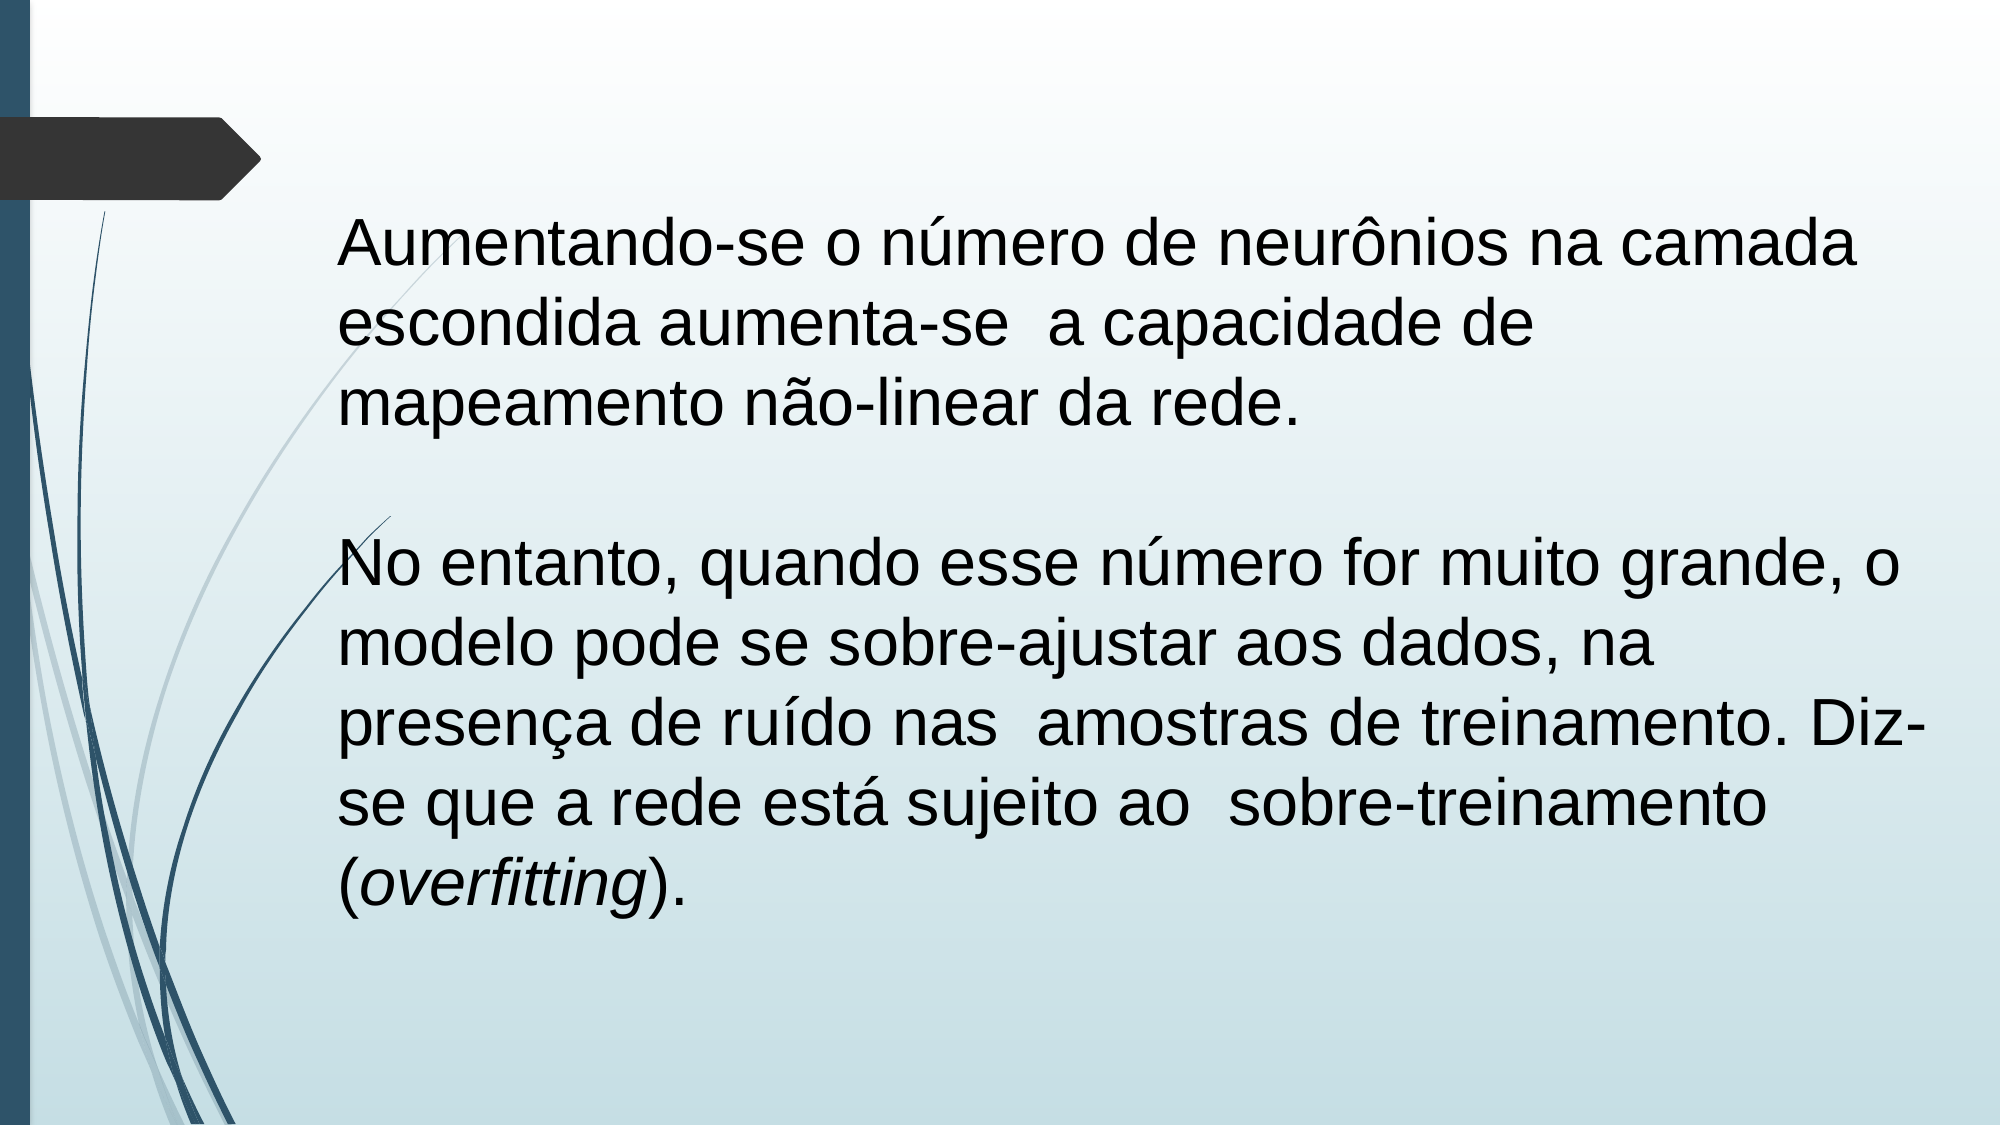

Aumentando-se o número de neurônios na camada escondida aumenta-se  a capacidade de mapeamento não-linear da rede.

No entanto, quando esse número for muito grande, o modelo pode se sobre-ajustar aos dados, na presença de ruído nas  amostras de treinamento. Diz-se que a rede está sujeito ao  sobre-treinamento  (overfitting).